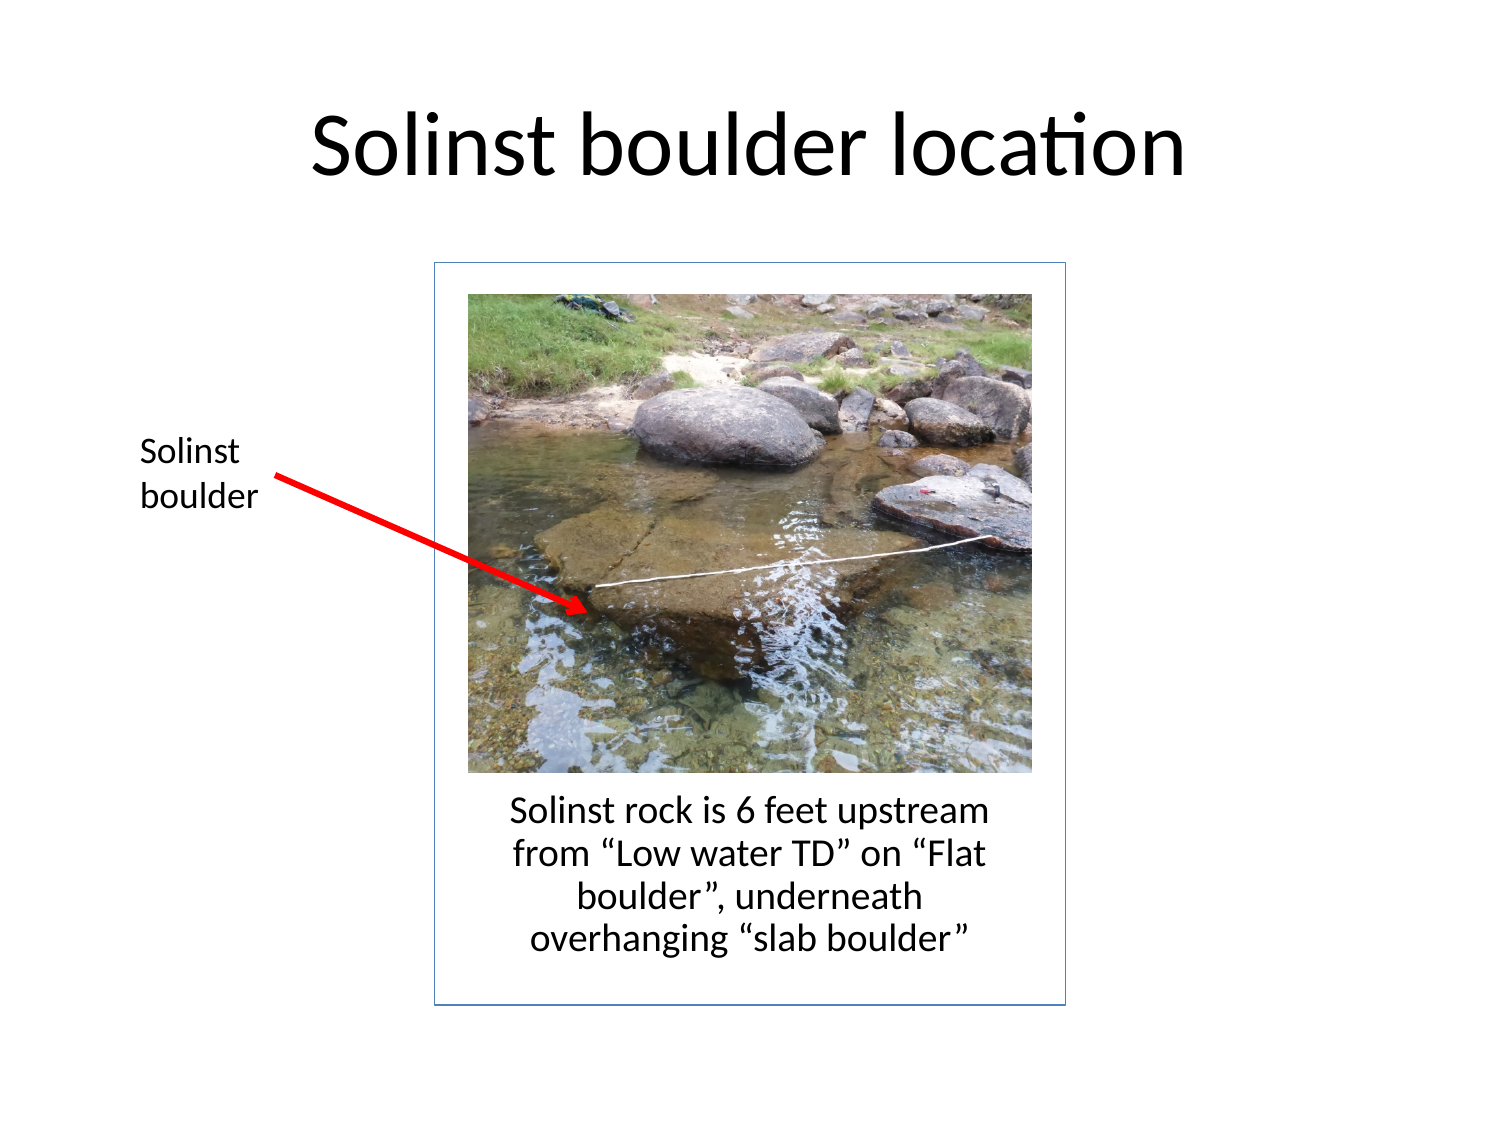

# Solinst boulder location
Solinst rock is 6 feet upstream from “Low water TD” on “Flat boulder”, underneath overhanging “slab boulder”
Solinst
boulder